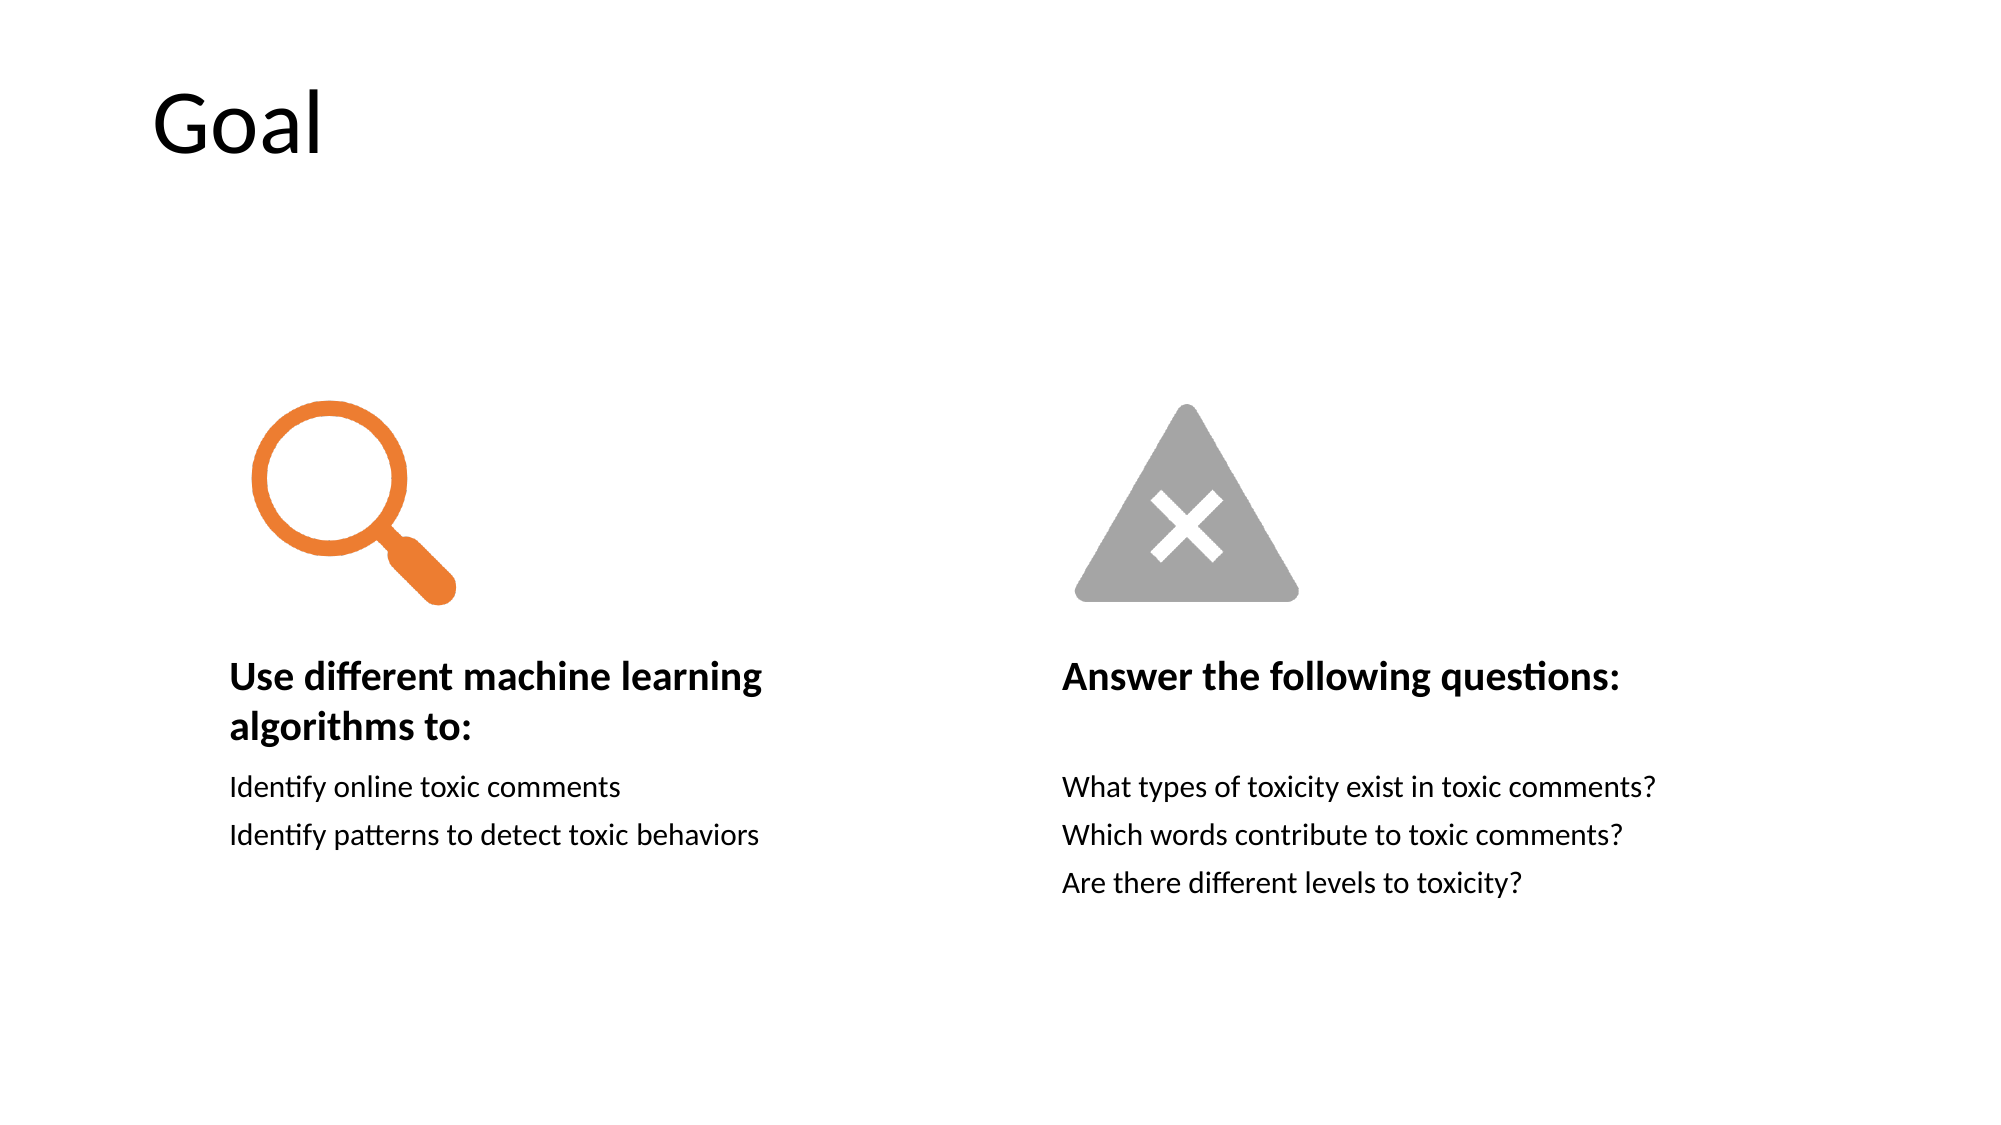

# Goal
Use different machine learning algorithms to:
Identify online toxic comments
Identify patterns to detect toxic behaviors
Answer the following questions:
What types of toxicity exist in toxic comments?
Which words contribute to toxic comments?
Are there different levels to toxicity?